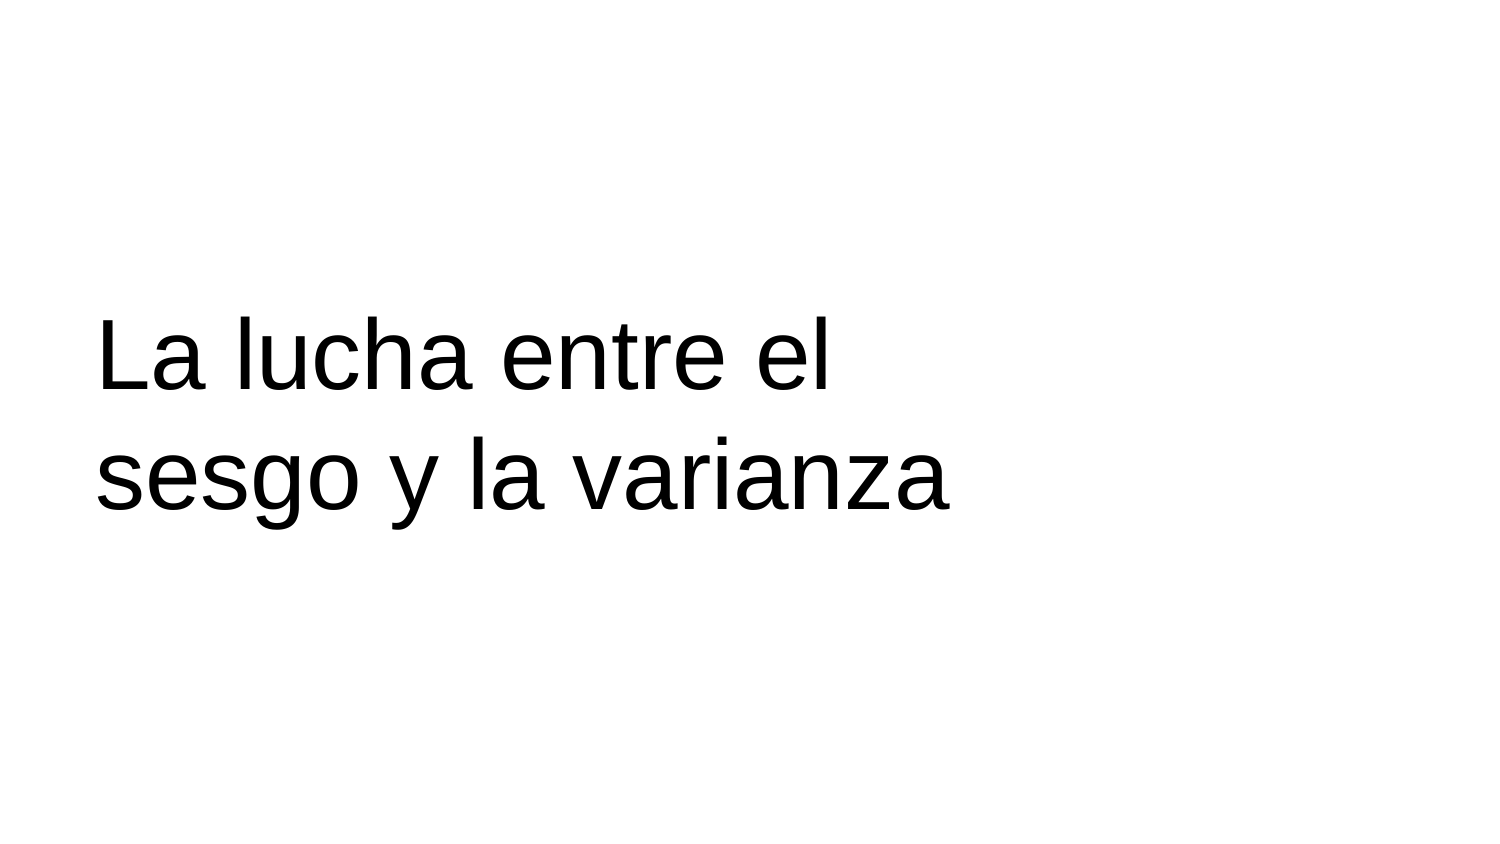

# La lucha entre el sesgo y la varianza